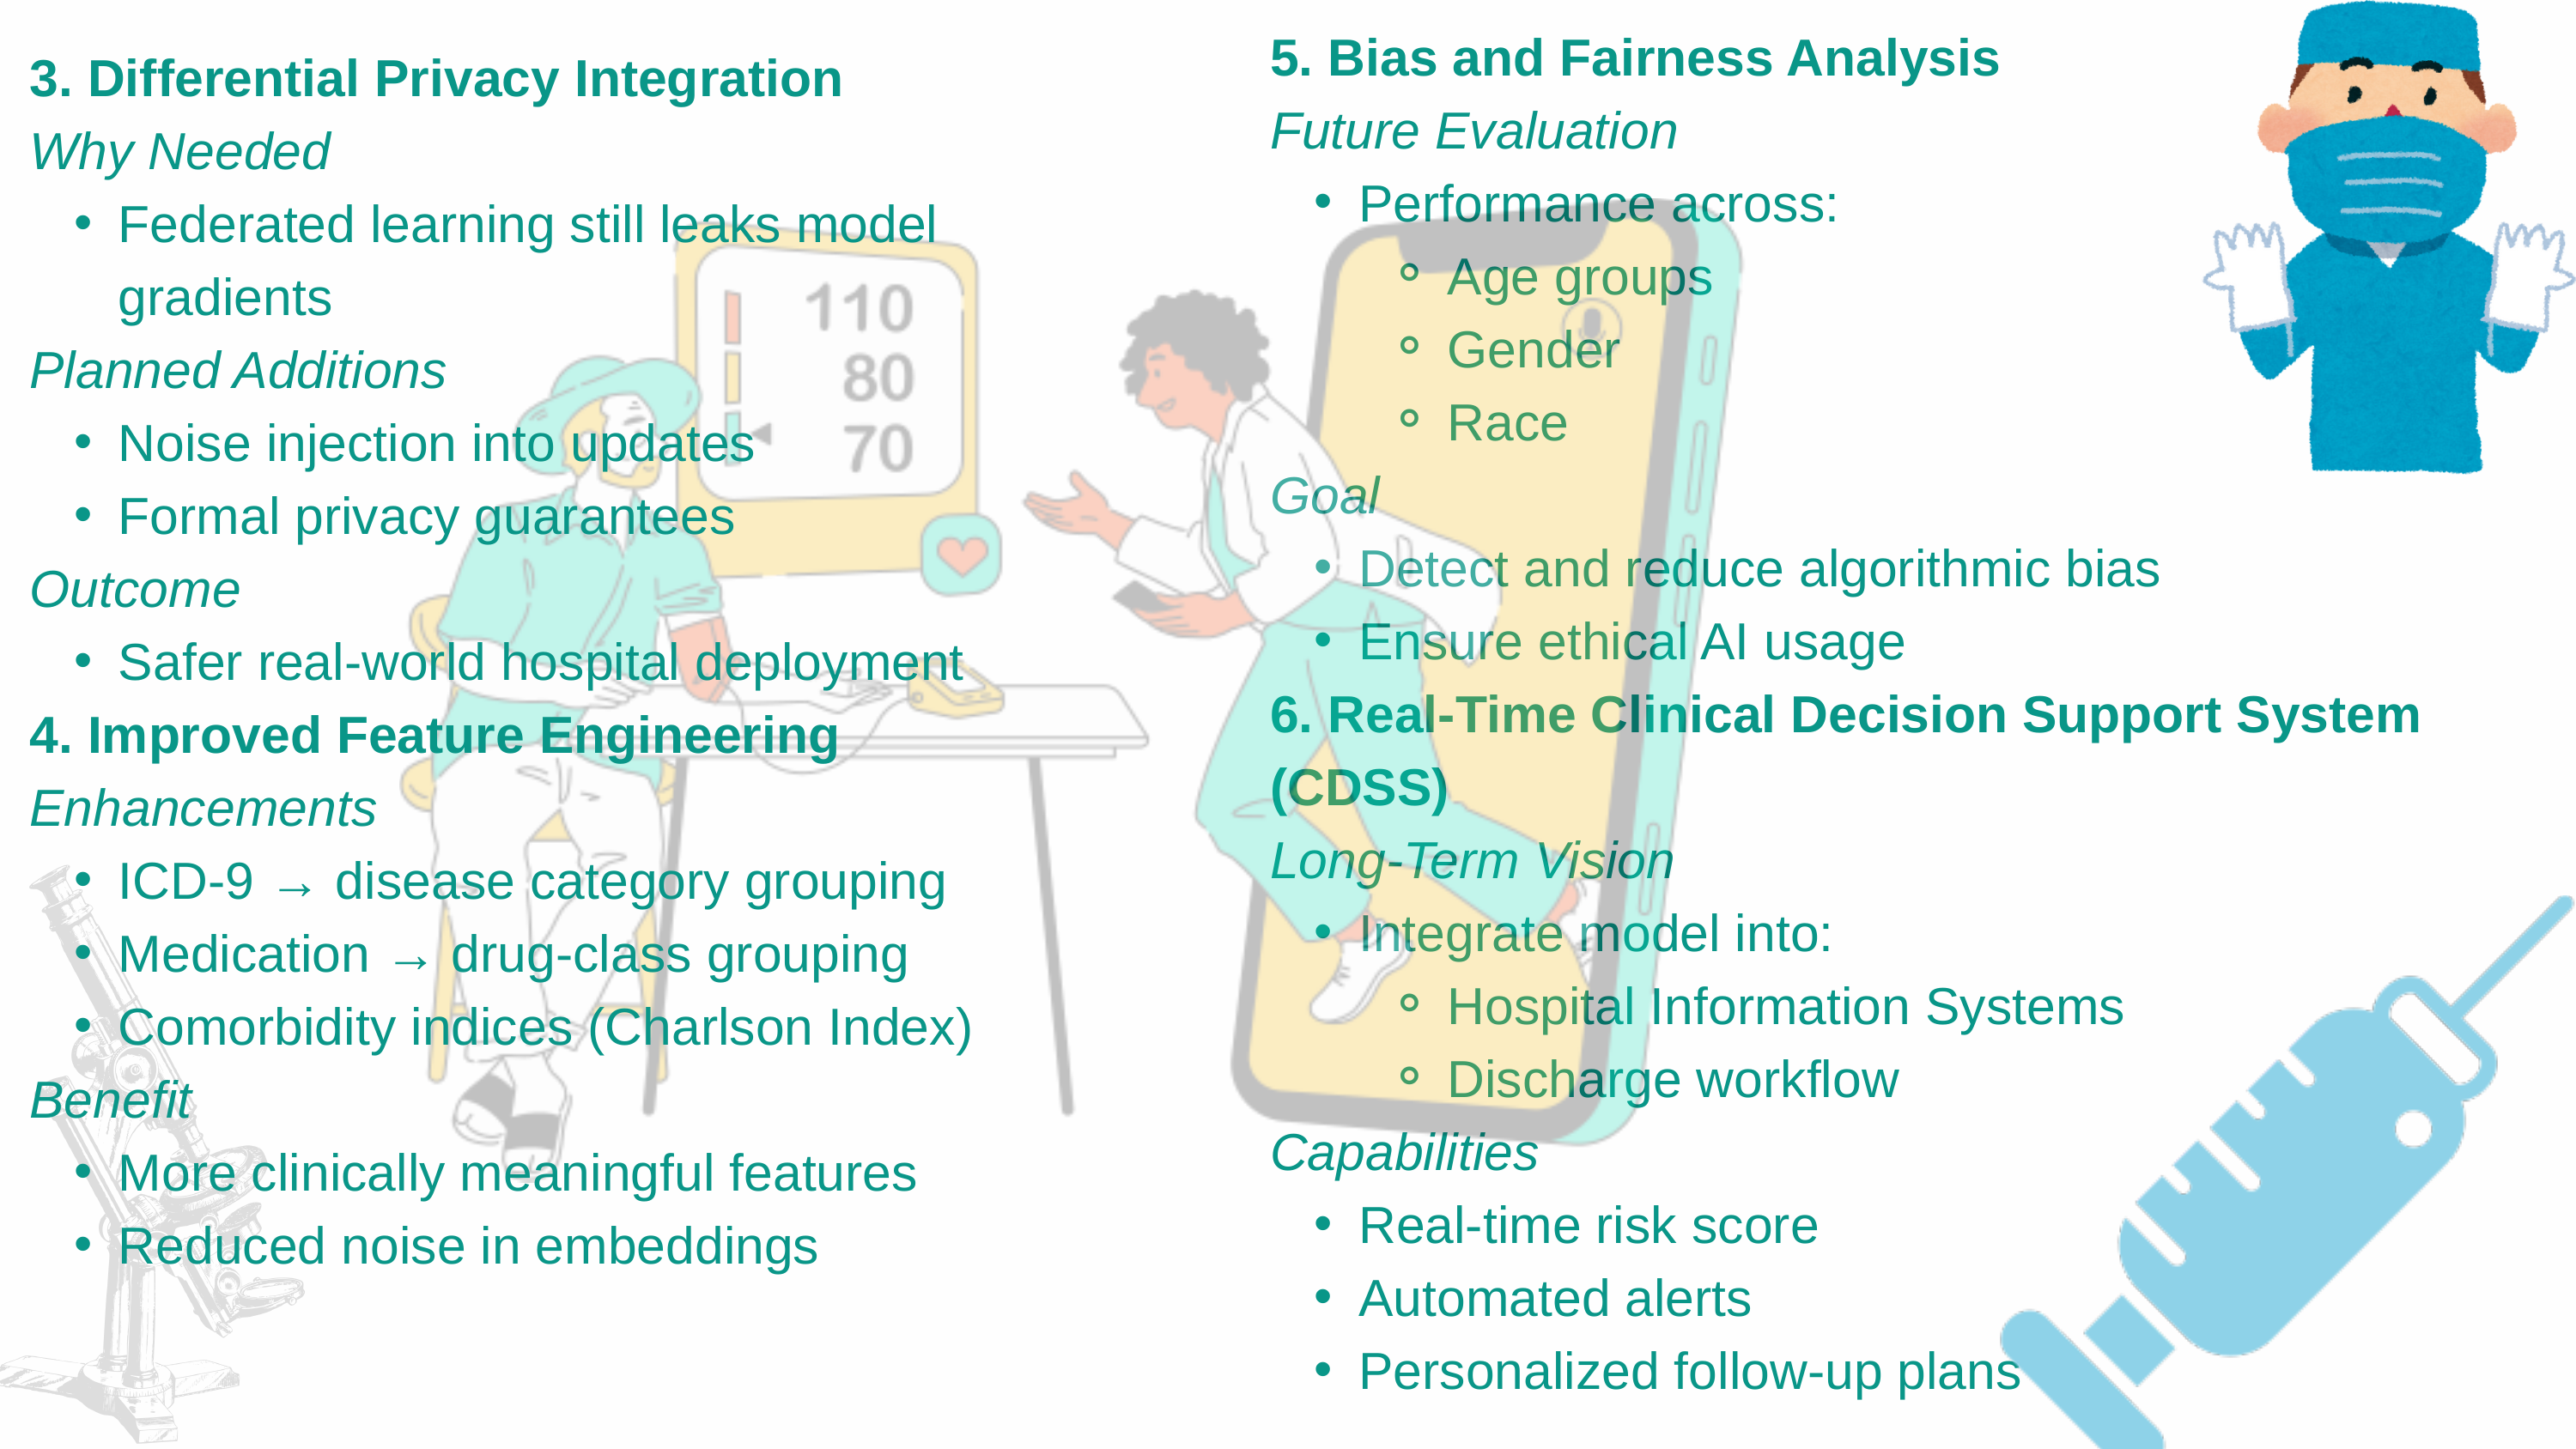

5. Bias and Fairness Analysis
Future Evaluation
Performance across:
Age groups
Gender
Race
Goal
Detect and reduce algorithmic bias
Ensure ethical AI usage
6. Real-Time Clinical Decision Support System (CDSS)
Long-Term Vision
Integrate model into:
Hospital Information Systems
Discharge workflow
Capabilities
Real-time risk score
Automated alerts
Personalized follow-up plans

3. Differential Privacy Integration
Why Needed
Federated learning still leaks model gradients
Planned Additions
Noise injection into updates
Formal privacy guarantees
Outcome
Safer real-world hospital deployment
4. Improved Feature Engineering
Enhancements
ICD-9 → disease category grouping
Medication → drug-class grouping
Comorbidity indices (Charlson Index)
Benefit
More clinically meaningful features
Reduced noise in embeddings